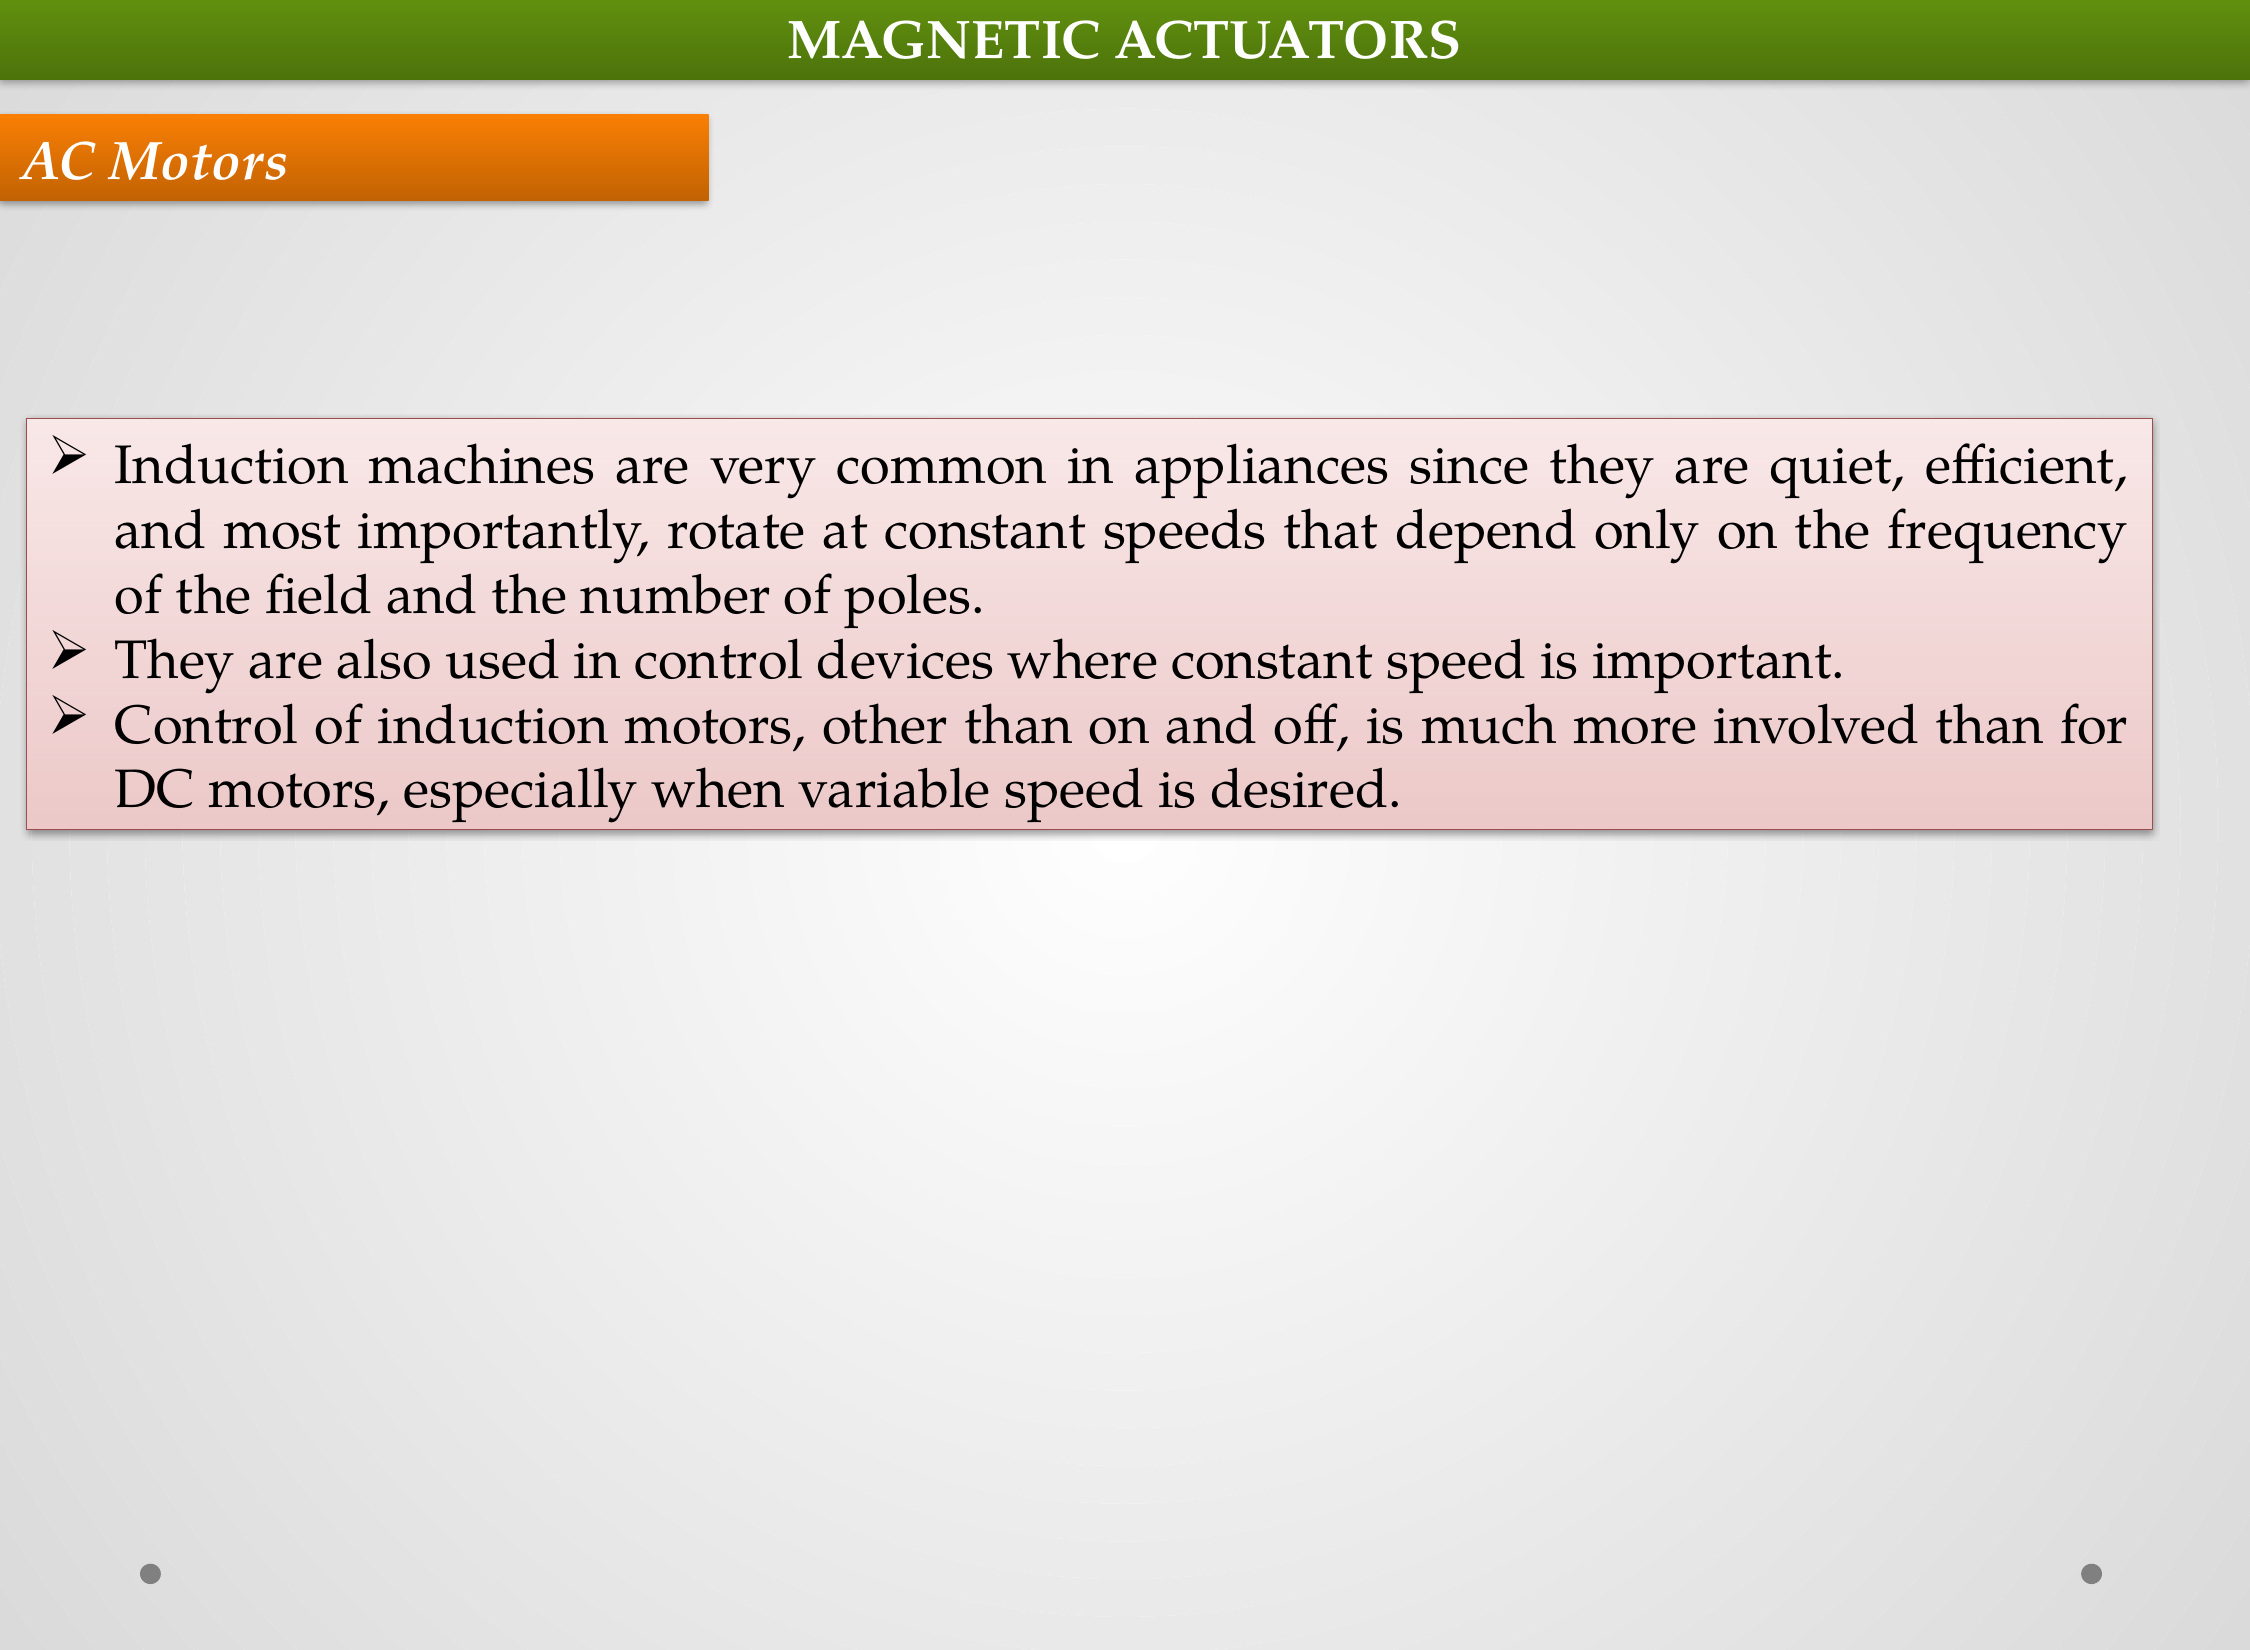

MAGNETIC ACTUATORS
AC Motors
Induction machines are very common in appliances since they are quiet, efficient, and most importantly, rotate at constant speeds that depend only on the frequency of the field and the number of poles.
They are also used in control devices where constant speed is important.
Control of induction motors, other than on and off, is much more involved than for DC motors, especially when variable speed is desired.